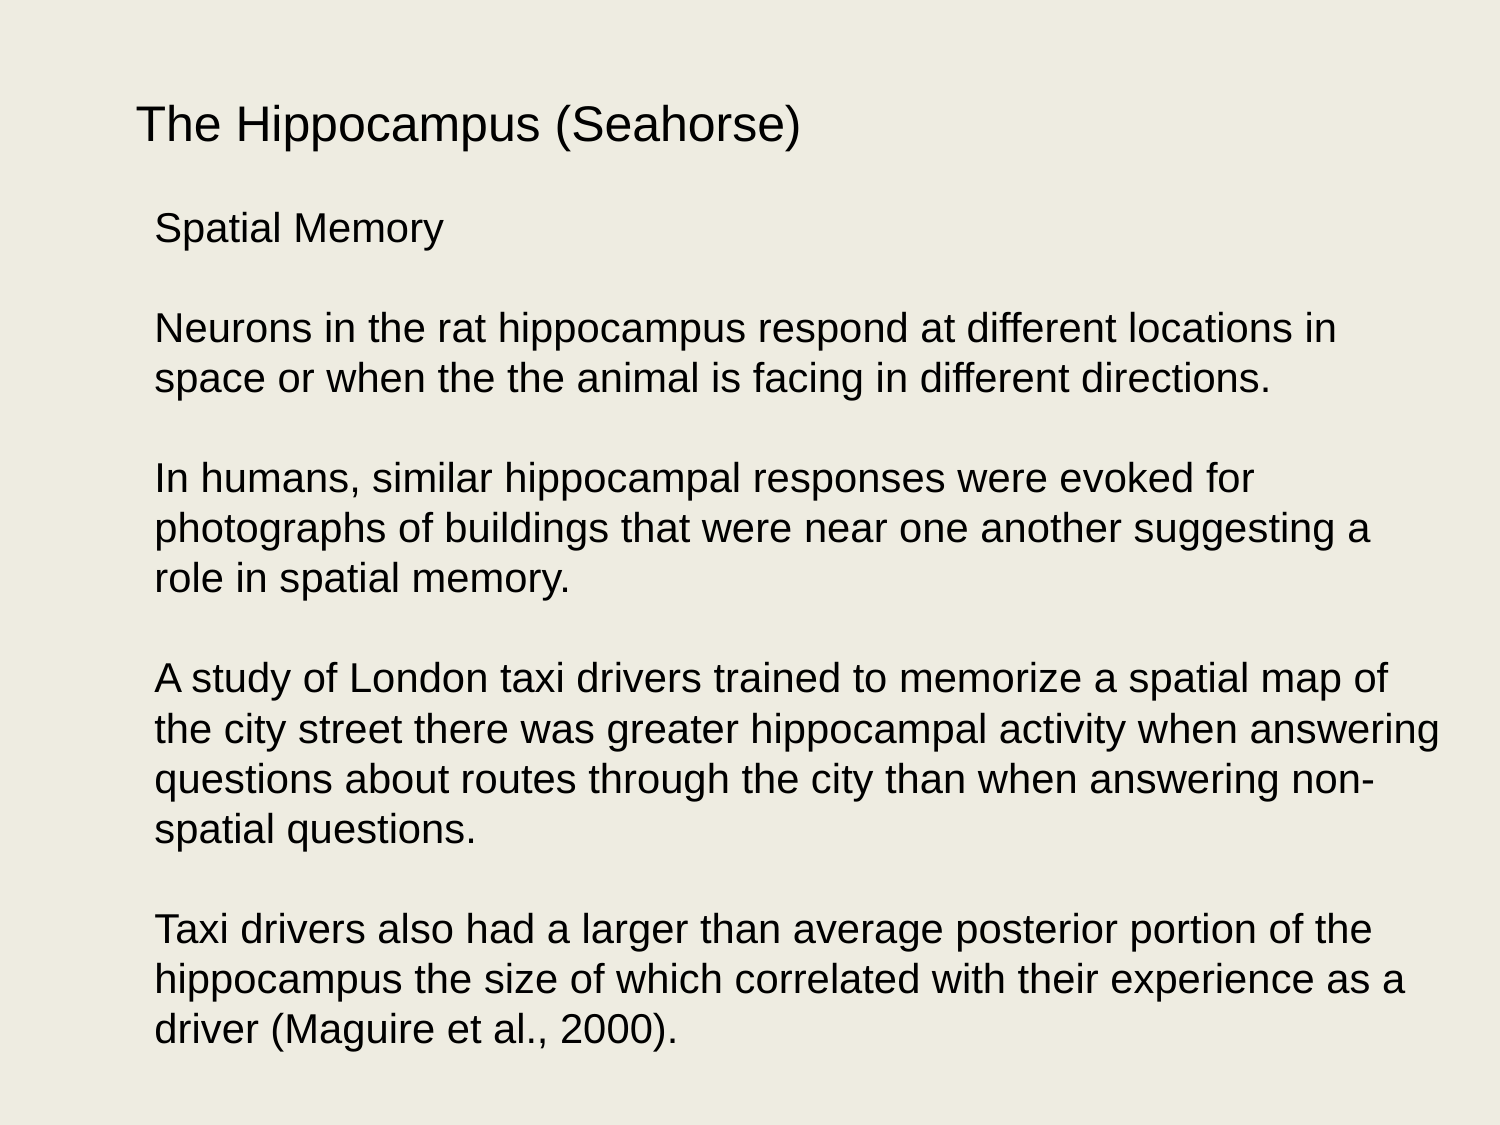

The Hippocampus (Seahorse)
Spatial Memory

Neurons in the rat hippocampus respond at different locations in space or when the the animal is facing in different directions.

In humans, similar hippocampal responses were evoked for photographs of buildings that were near one another suggesting a role in spatial memory.

A study of London taxi drivers trained to memorize a spatial map of the city street there was greater hippocampal activity when answering questions about routes through the city than when answering non-spatial questions.

Taxi drivers also had a larger than average posterior portion of the hippocampus the size of which correlated with their experience as a driver (Maguire et al., 2000).